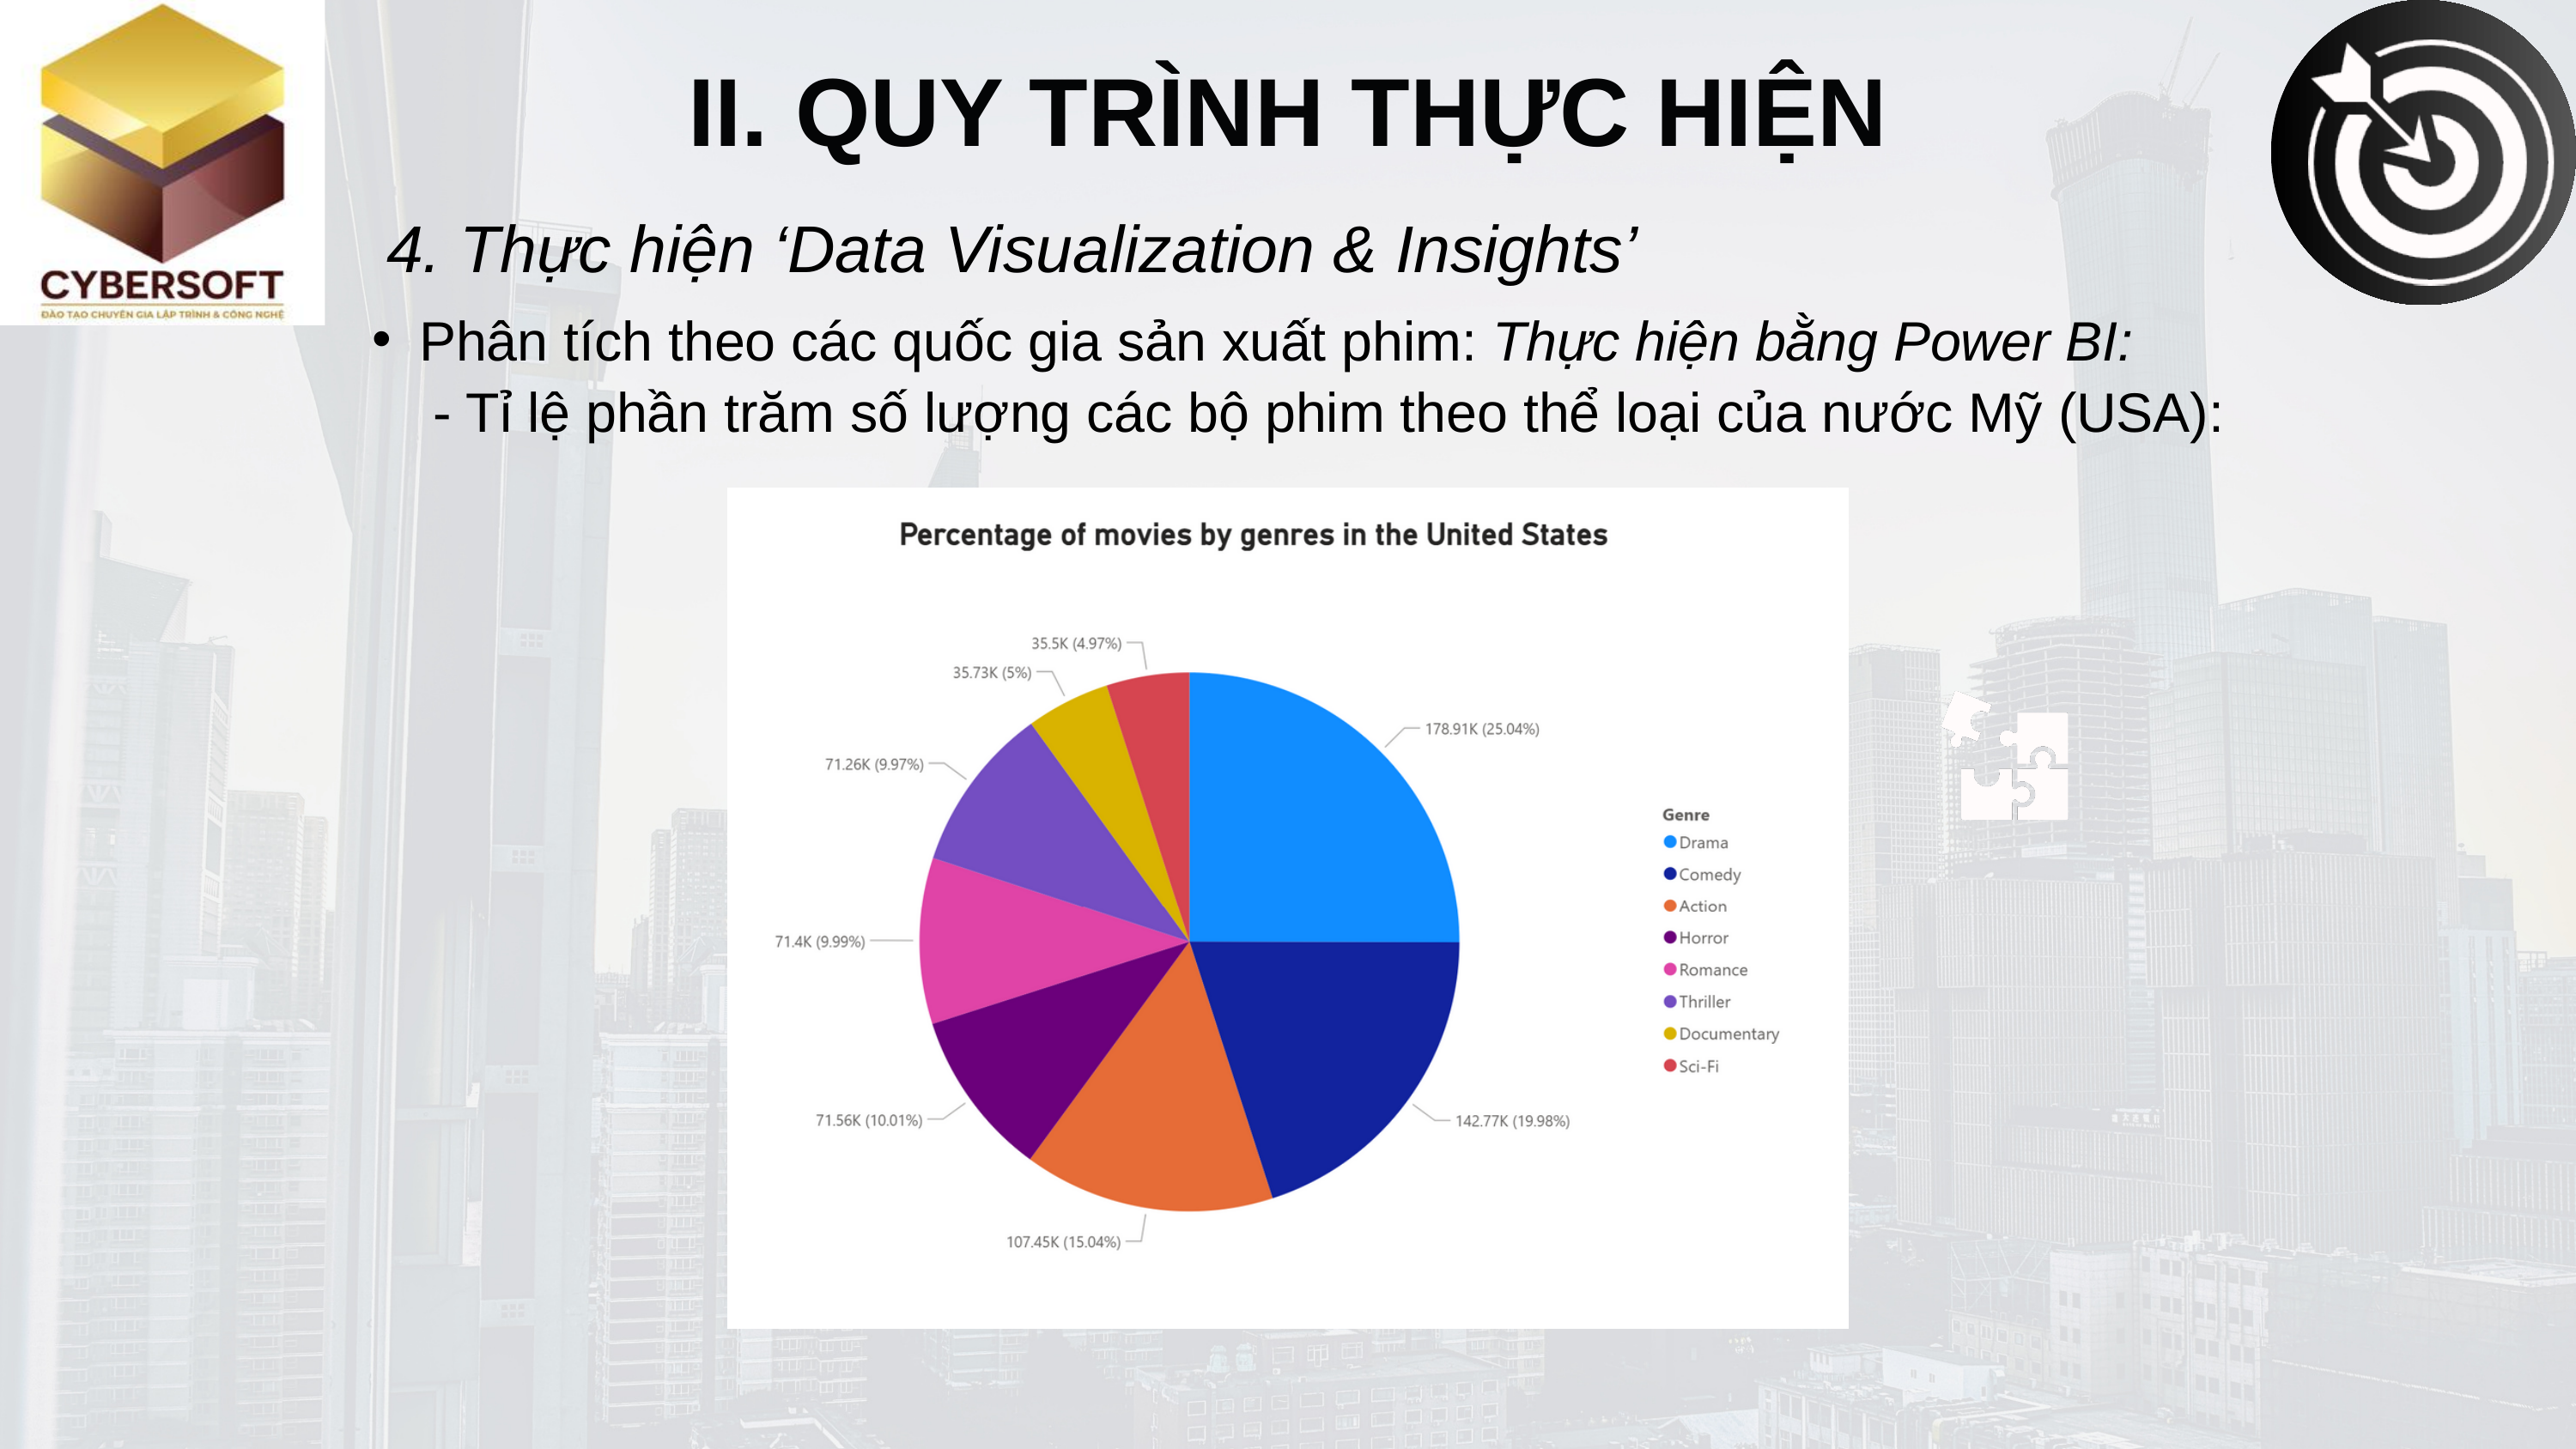

II. QUY TRÌNH THỰC HIỆN
4. Thực hiện ‘Data Visualization & Insights’
Phân tích theo các quốc gia sản xuất phim: Thực hiện bằng Power BI:
       - Tỉ lệ phần trăm số lượng các bộ phim theo thể loại của nước Mỹ (USA):